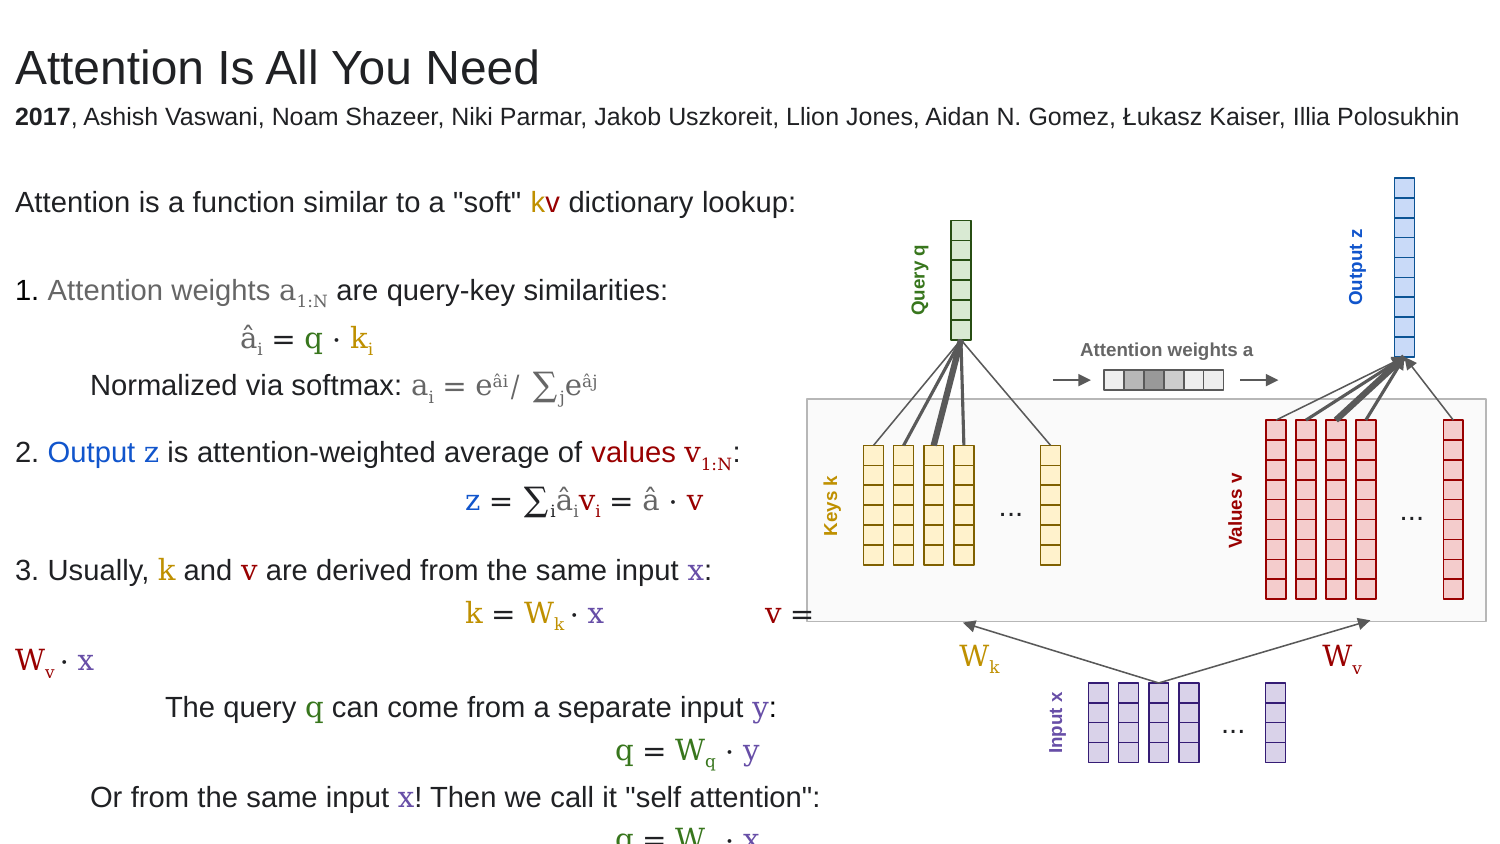

Attention Is All You Need
2017, Ashish Vaswani, Noam Shazeer, Niki Parmar, Jakob Uszkoreit, Llion Jones, Aidan N. Gomez, Łukasz Kaiser, Illia Polosukhin
Attention is a function similar to a "soft" kv dictionary lookup:

Output z
2. Output z is attention-weighted average of values v1:N:
			z = ∑iâivi = â · v

1. Attention weights a1:N are query-key similarities:
âi = q · ki
Normalized via softmax: ai = eâi/ ∑jeâj

Attention weights a
Query q

...
...
Keys k
Values v
3. Usually, k and v are derived from the same input x:
			k = Wk · x		v = Wv · x
	The query q can come from a separate input y:
				q = Wq · y
Or from the same input x! Then we call it "self attention":
				q = Wq · x
Wk
Wv
...

Input x